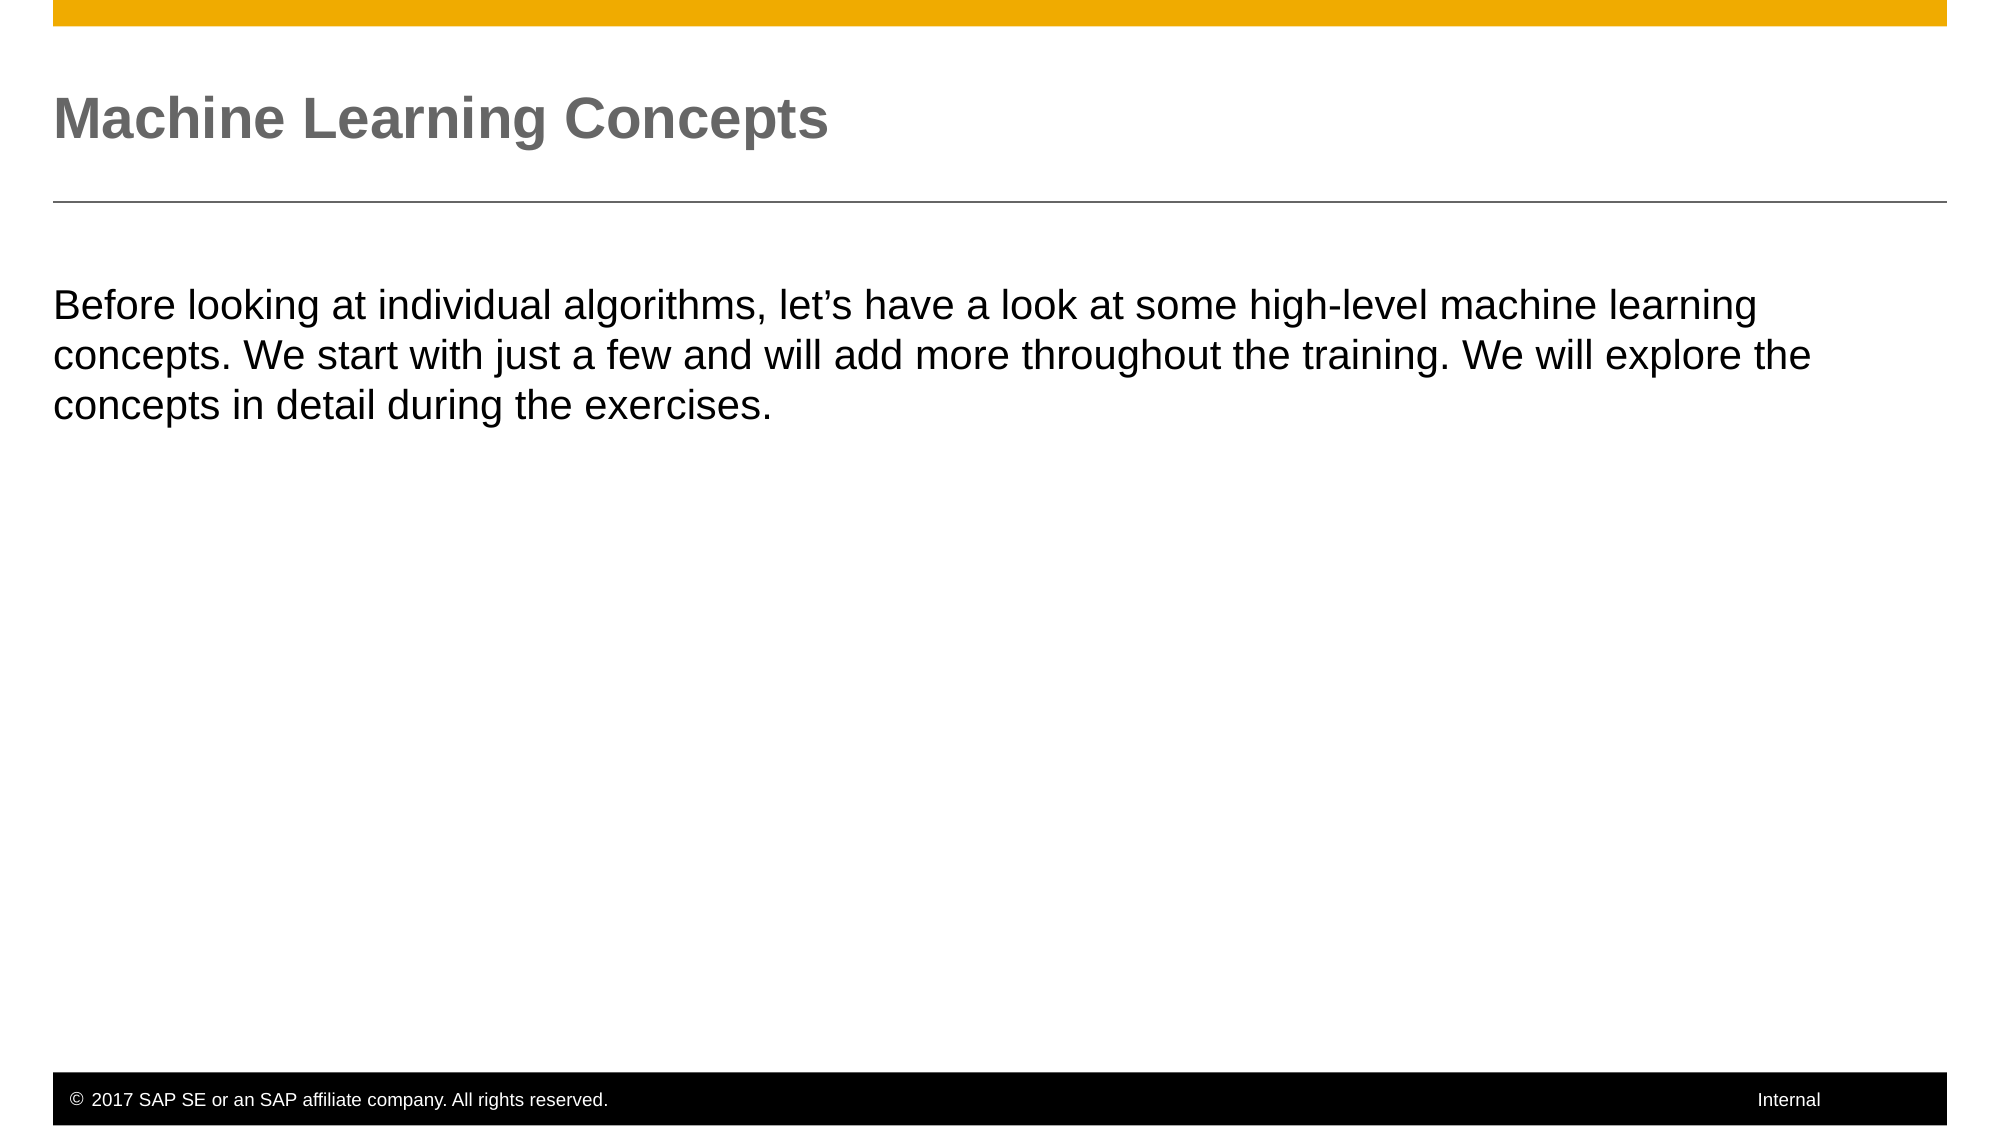

# Machine Learning Concepts
Before looking at individual algorithms, let’s have a look at some high-level machine learning concepts. We start with just a few and will add more throughout the training. We will explore the concepts in detail during the exercises.